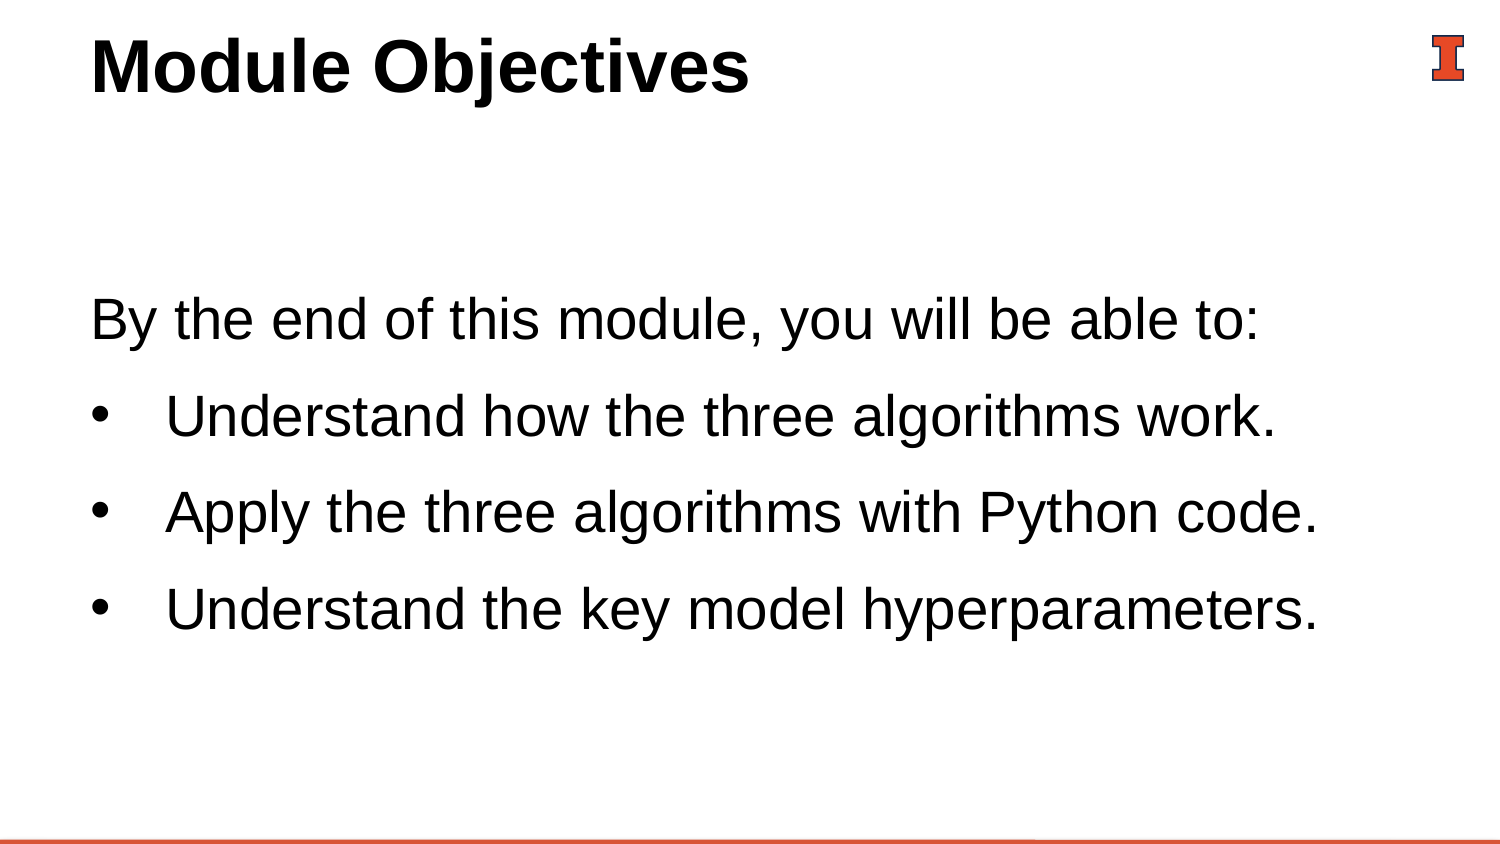

# Module Objectives
By the end of this module, you will be able to:
Understand how the three algorithms work.
Apply the three algorithms with Python code.
Understand the key model hyperparameters.